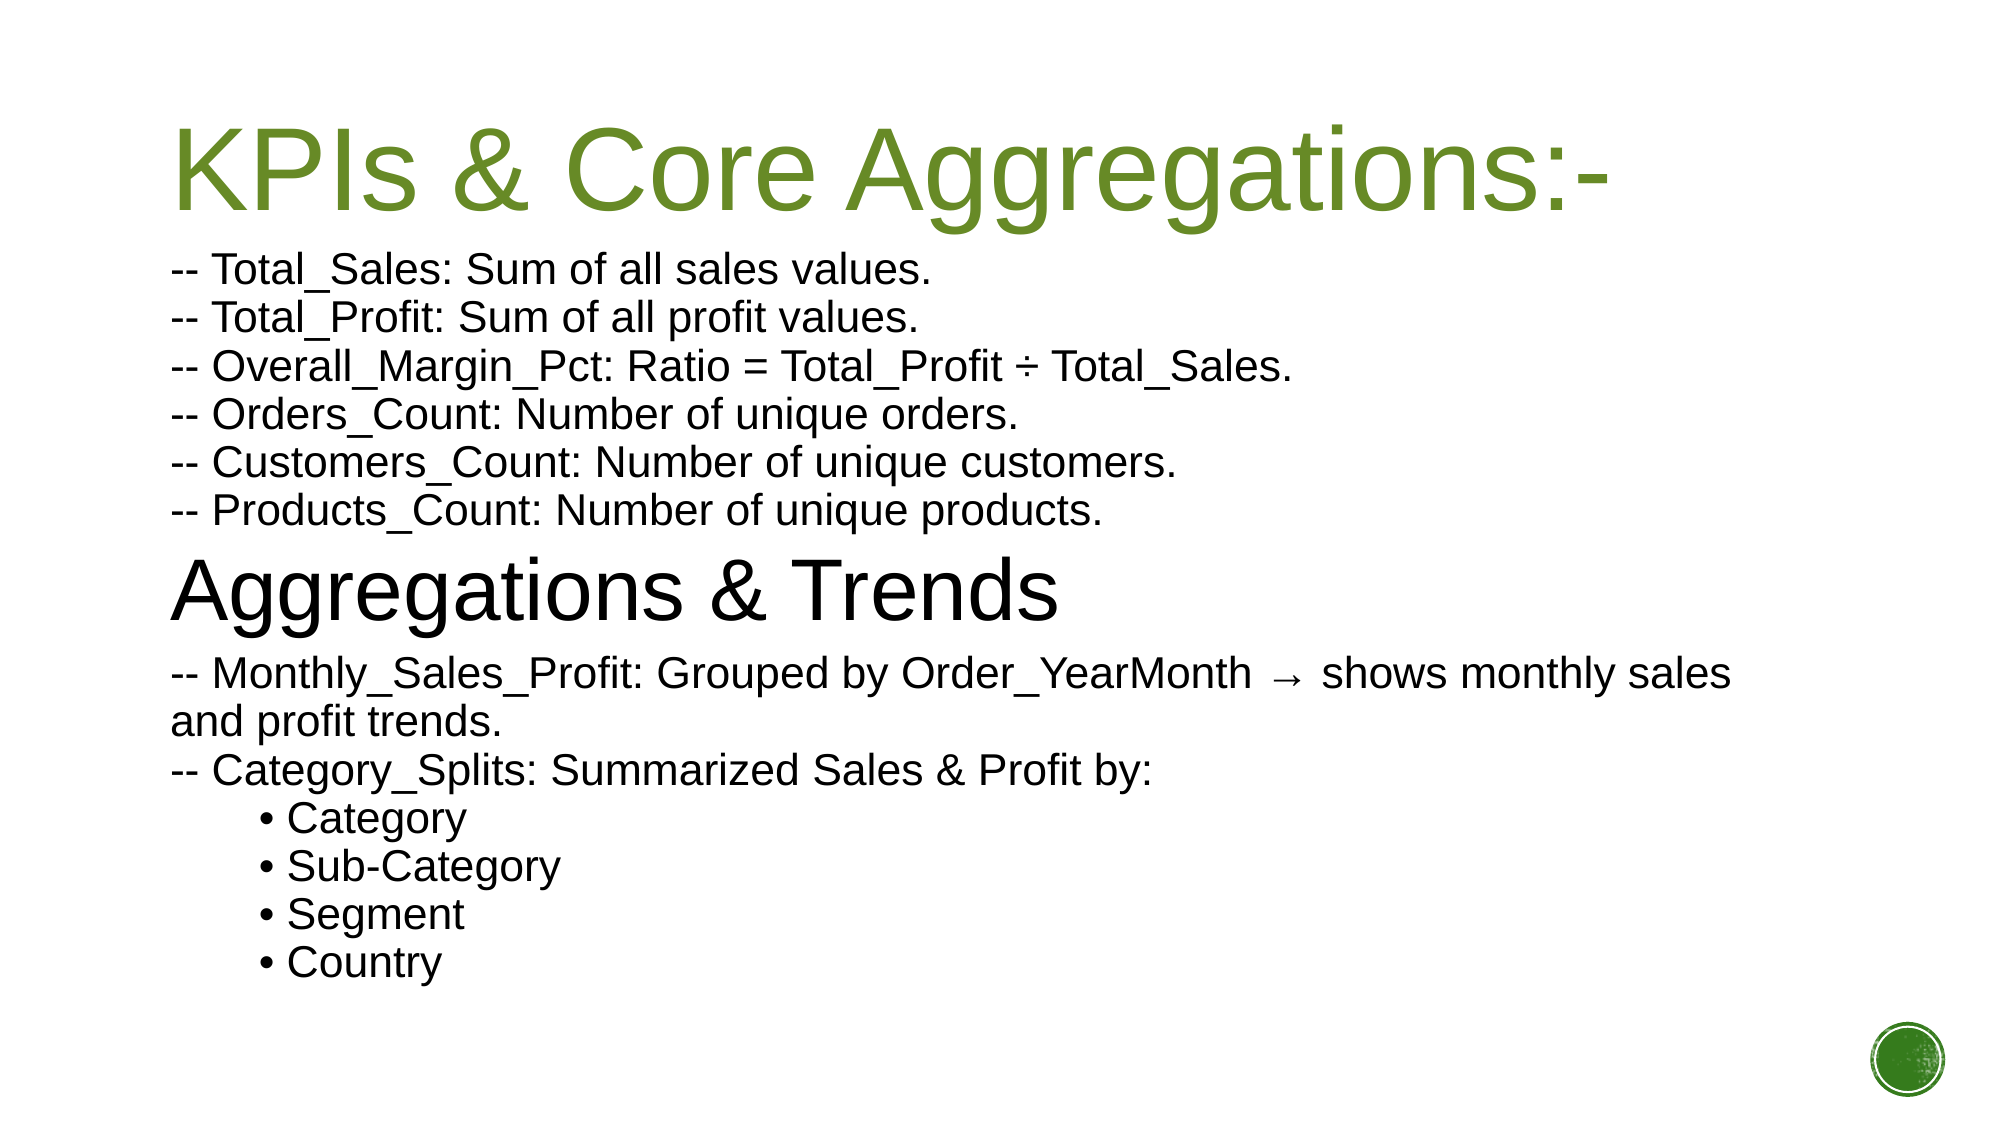

KPIs & Core Aggregations:-
-- Total_Sales: Sum of all sales values.
-- Total_Profit: Sum of all profit values.
-- Overall_Margin_Pct: Ratio = Total_Profit ÷ Total_Sales.
-- Orders_Count: Number of unique orders.
-- Customers_Count: Number of unique customers.
-- Products_Count: Number of unique products.
Aggregations & Trends
-- Monthly_Sales_Profit: Grouped by Order_YearMonth → shows monthly sales and profit trends.
-- Category_Splits: Summarized Sales & Profit by:
  • Category
  • Sub-Category
  • Segment
  • Country